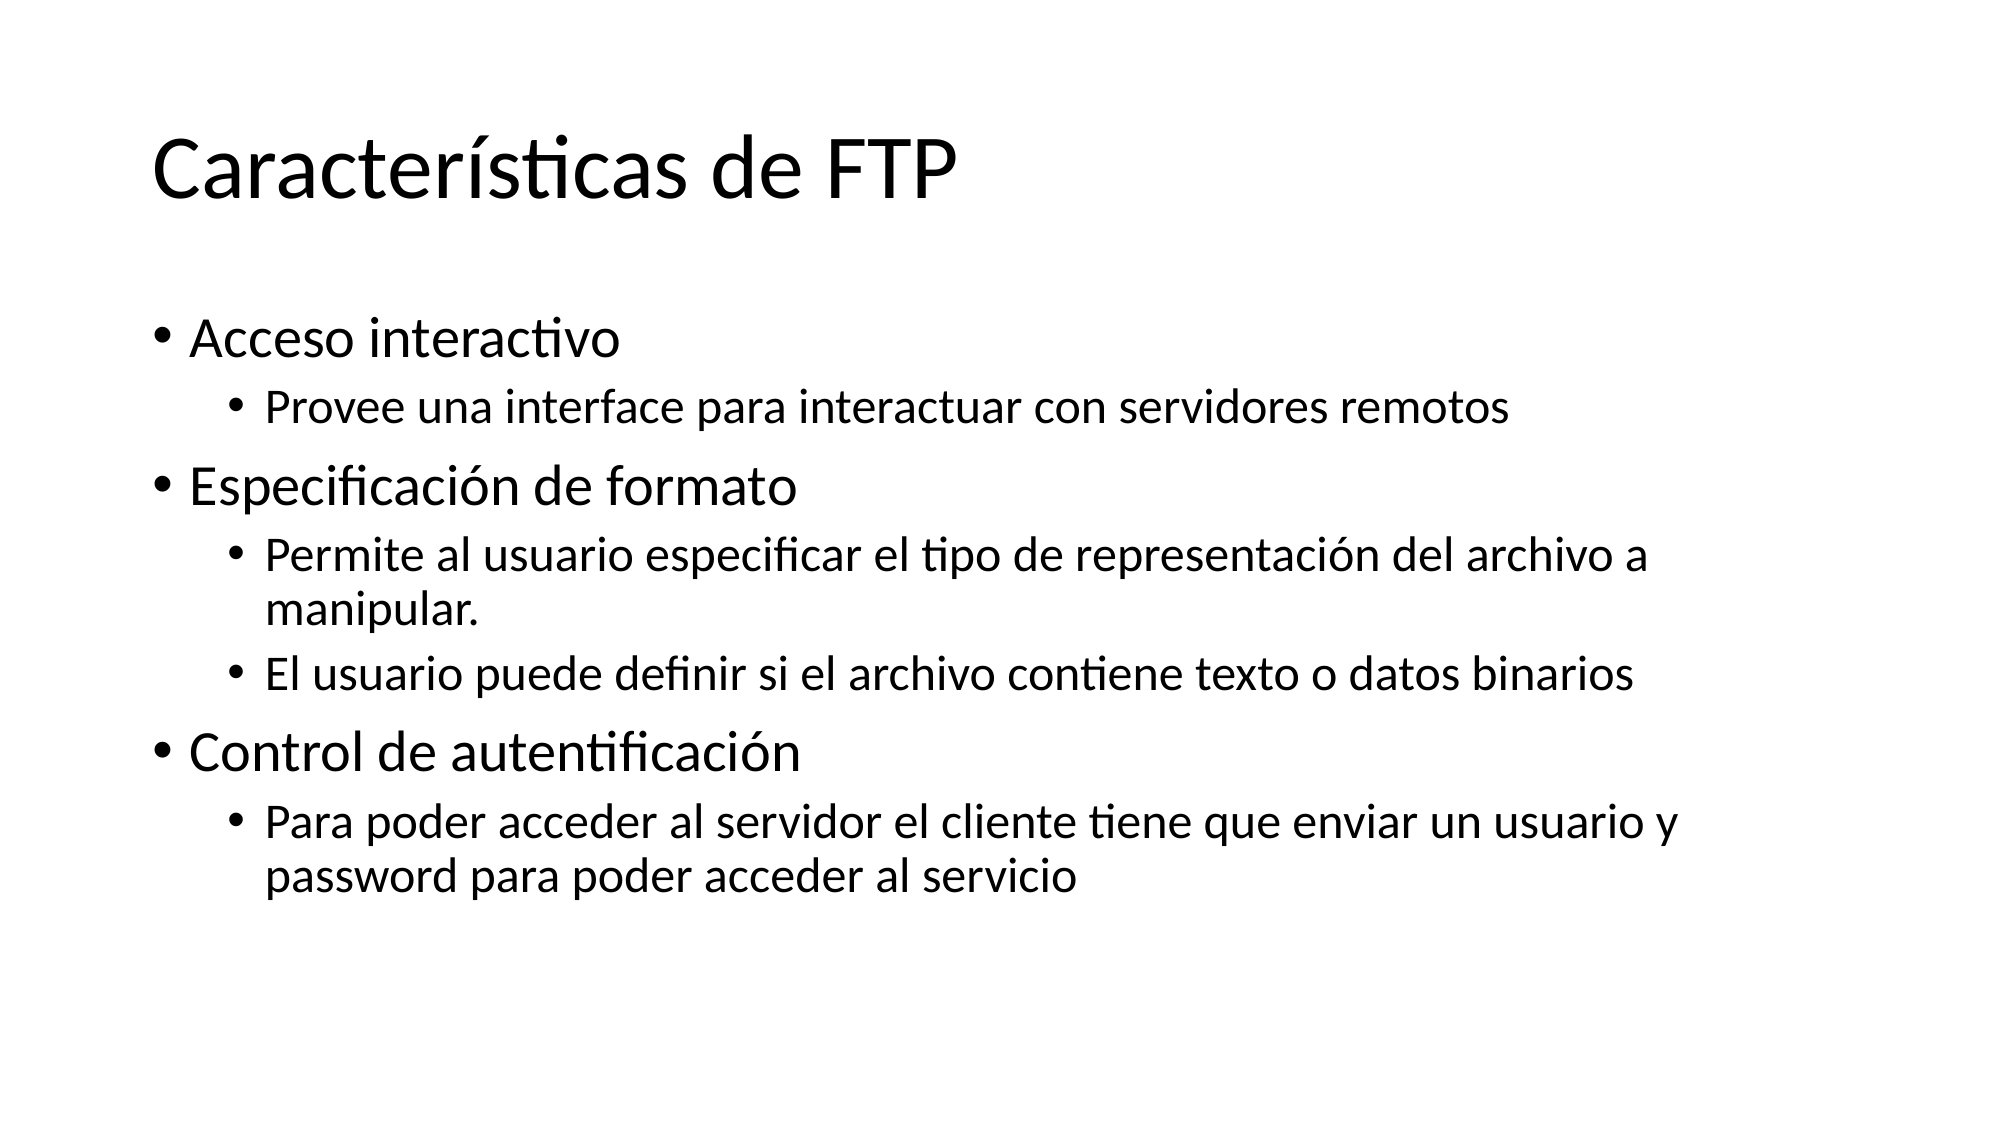

# Características de FTP
Acceso interactivo
Provee una interface para interactuar con servidores remotos
Especificación de formato
Permite al usuario especificar el tipo de representación del archivo a manipular.
El usuario puede definir si el archivo contiene texto o datos binarios
Control de autentificación
Para poder acceder al servidor el cliente tiene que enviar un usuario y password para poder acceder al servicio